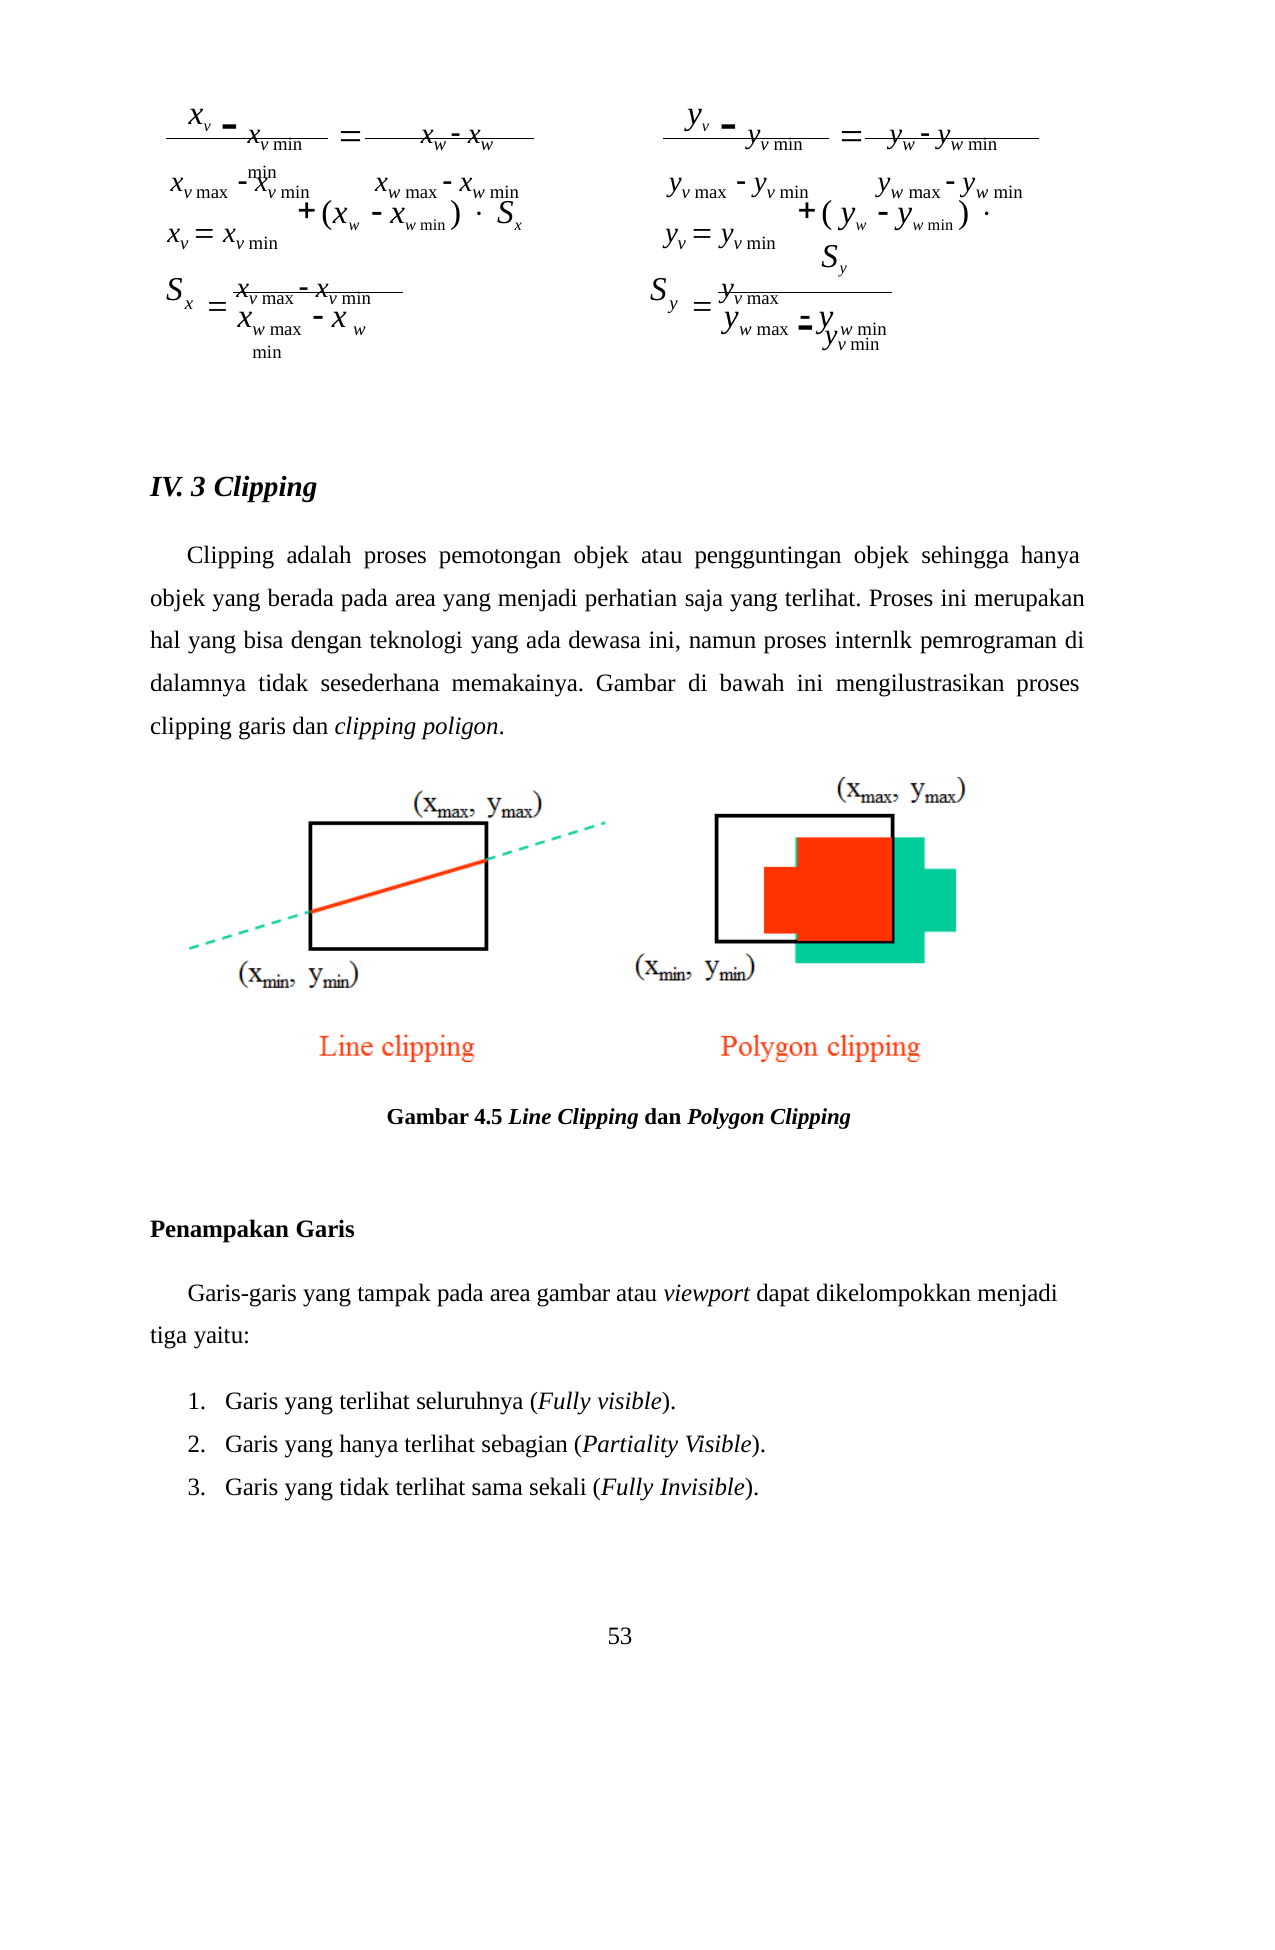

xv
yv
xv min	xw − xw min
yv min
yw − yw min
=
=

xv max  − xv min	xw max − xw min
yv max  − yv min	yw max − yw min
(xw − xw min ) ⋅ Sx
( yw − yw min ) ⋅ Sy
yv min
xv = xv min
yv = yv min
= yv max
= xv max − xv min
S
S
y
x
y	− y
x	− x

w max
w min
w max	w min
IV. 3 Clipping
Clipping adalah proses pemotongan objek atau pengguntingan objek sehingga hanya  objek yang berada pada area yang menjadi perhatian saja yang terlihat. Proses ini merupakan  hal yang bisa dengan teknologi yang ada dewasa ini, namun proses internlk pemrograman di  dalamnya tidak sesederhana memakainya. Gambar di bawah ini mengilustrasikan proses  clipping garis dan clipping poligon.

Gambar 4.5 Line Clipping dan Polygon Clipping
Penampakan Garis
Garis-garis yang tampak pada area gambar atau viewport dapat dikelompokkan menjadi  tiga yaitu:

Garis yang terlihat seluruhnya (Fully visible).
Garis yang hanya terlihat sebagian (Partiality Visible).
Garis yang tidak terlihat sama sekali (Fully Invisible).
53